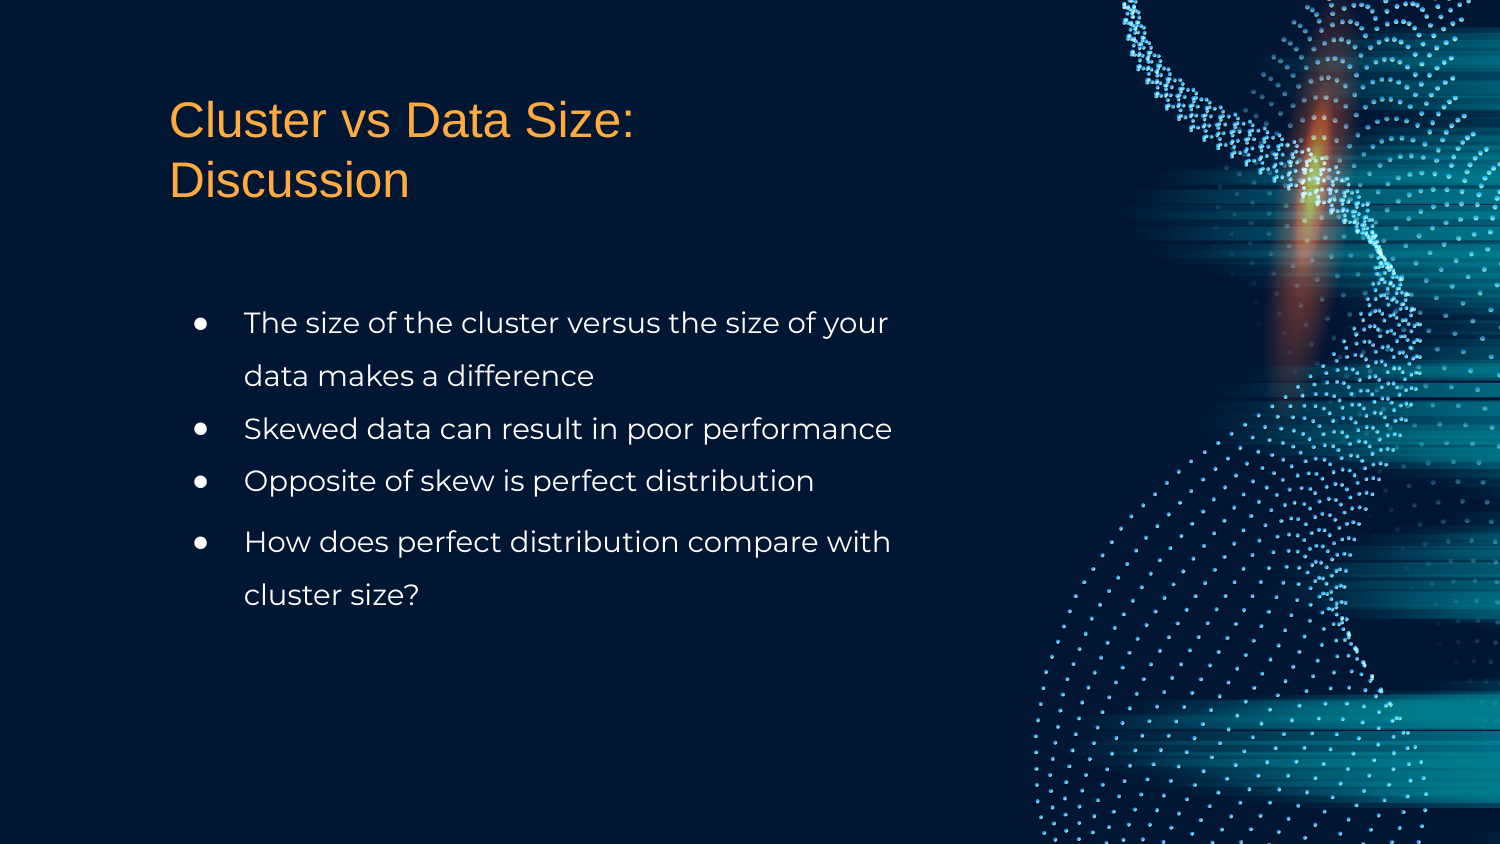

# Cluster vs Data Size: Discussion
The size of the cluster versus the size of your data makes a difference
Skewed data can result in poor performance
Opposite of skew is perfect distribution
How does perfect distribution compare with cluster size?